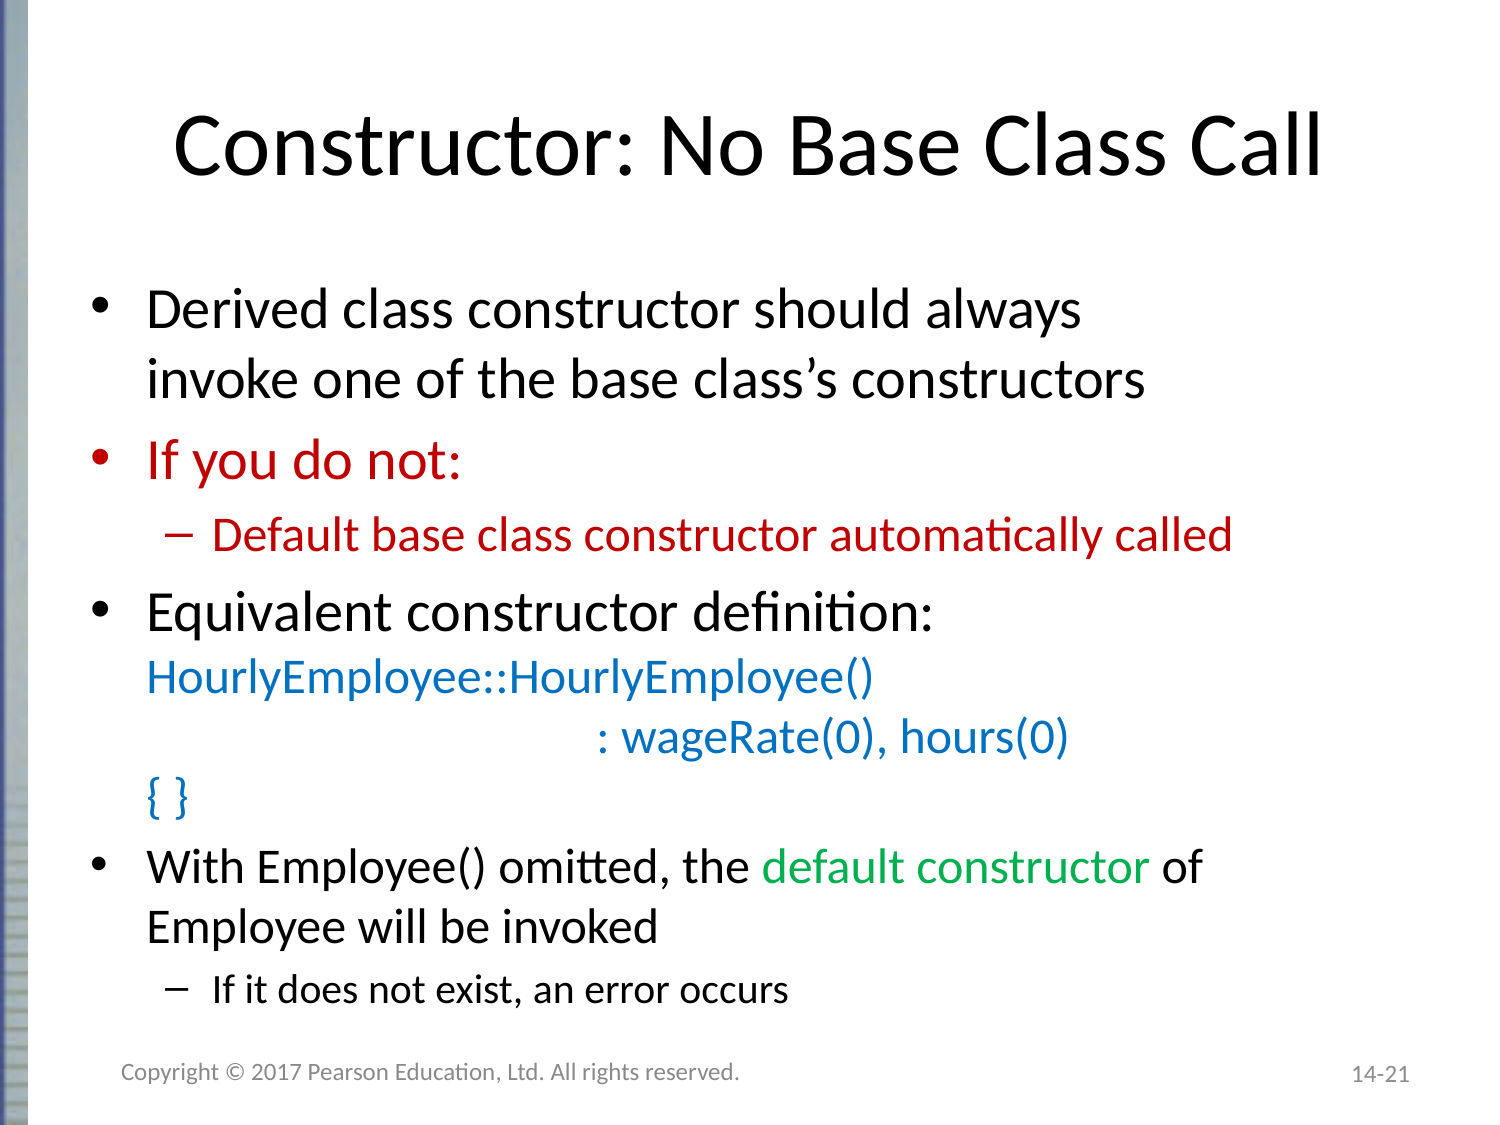

# Constructor: No Base Class Call
Derived class constructor should always
invoke one of the base class’s constructors
If you do not:
Default base class constructor automatically called
Equivalent constructor definition:
HourlyEmployee::HourlyEmployee()
			: wageRate(0), hours(0)
{ }
With Employee() omitted, the default constructor of Employee will be invoked
If it does not exist, an error occurs
Copyright © 2017 Pearson Education, Ltd. All rights reserved.
14-21